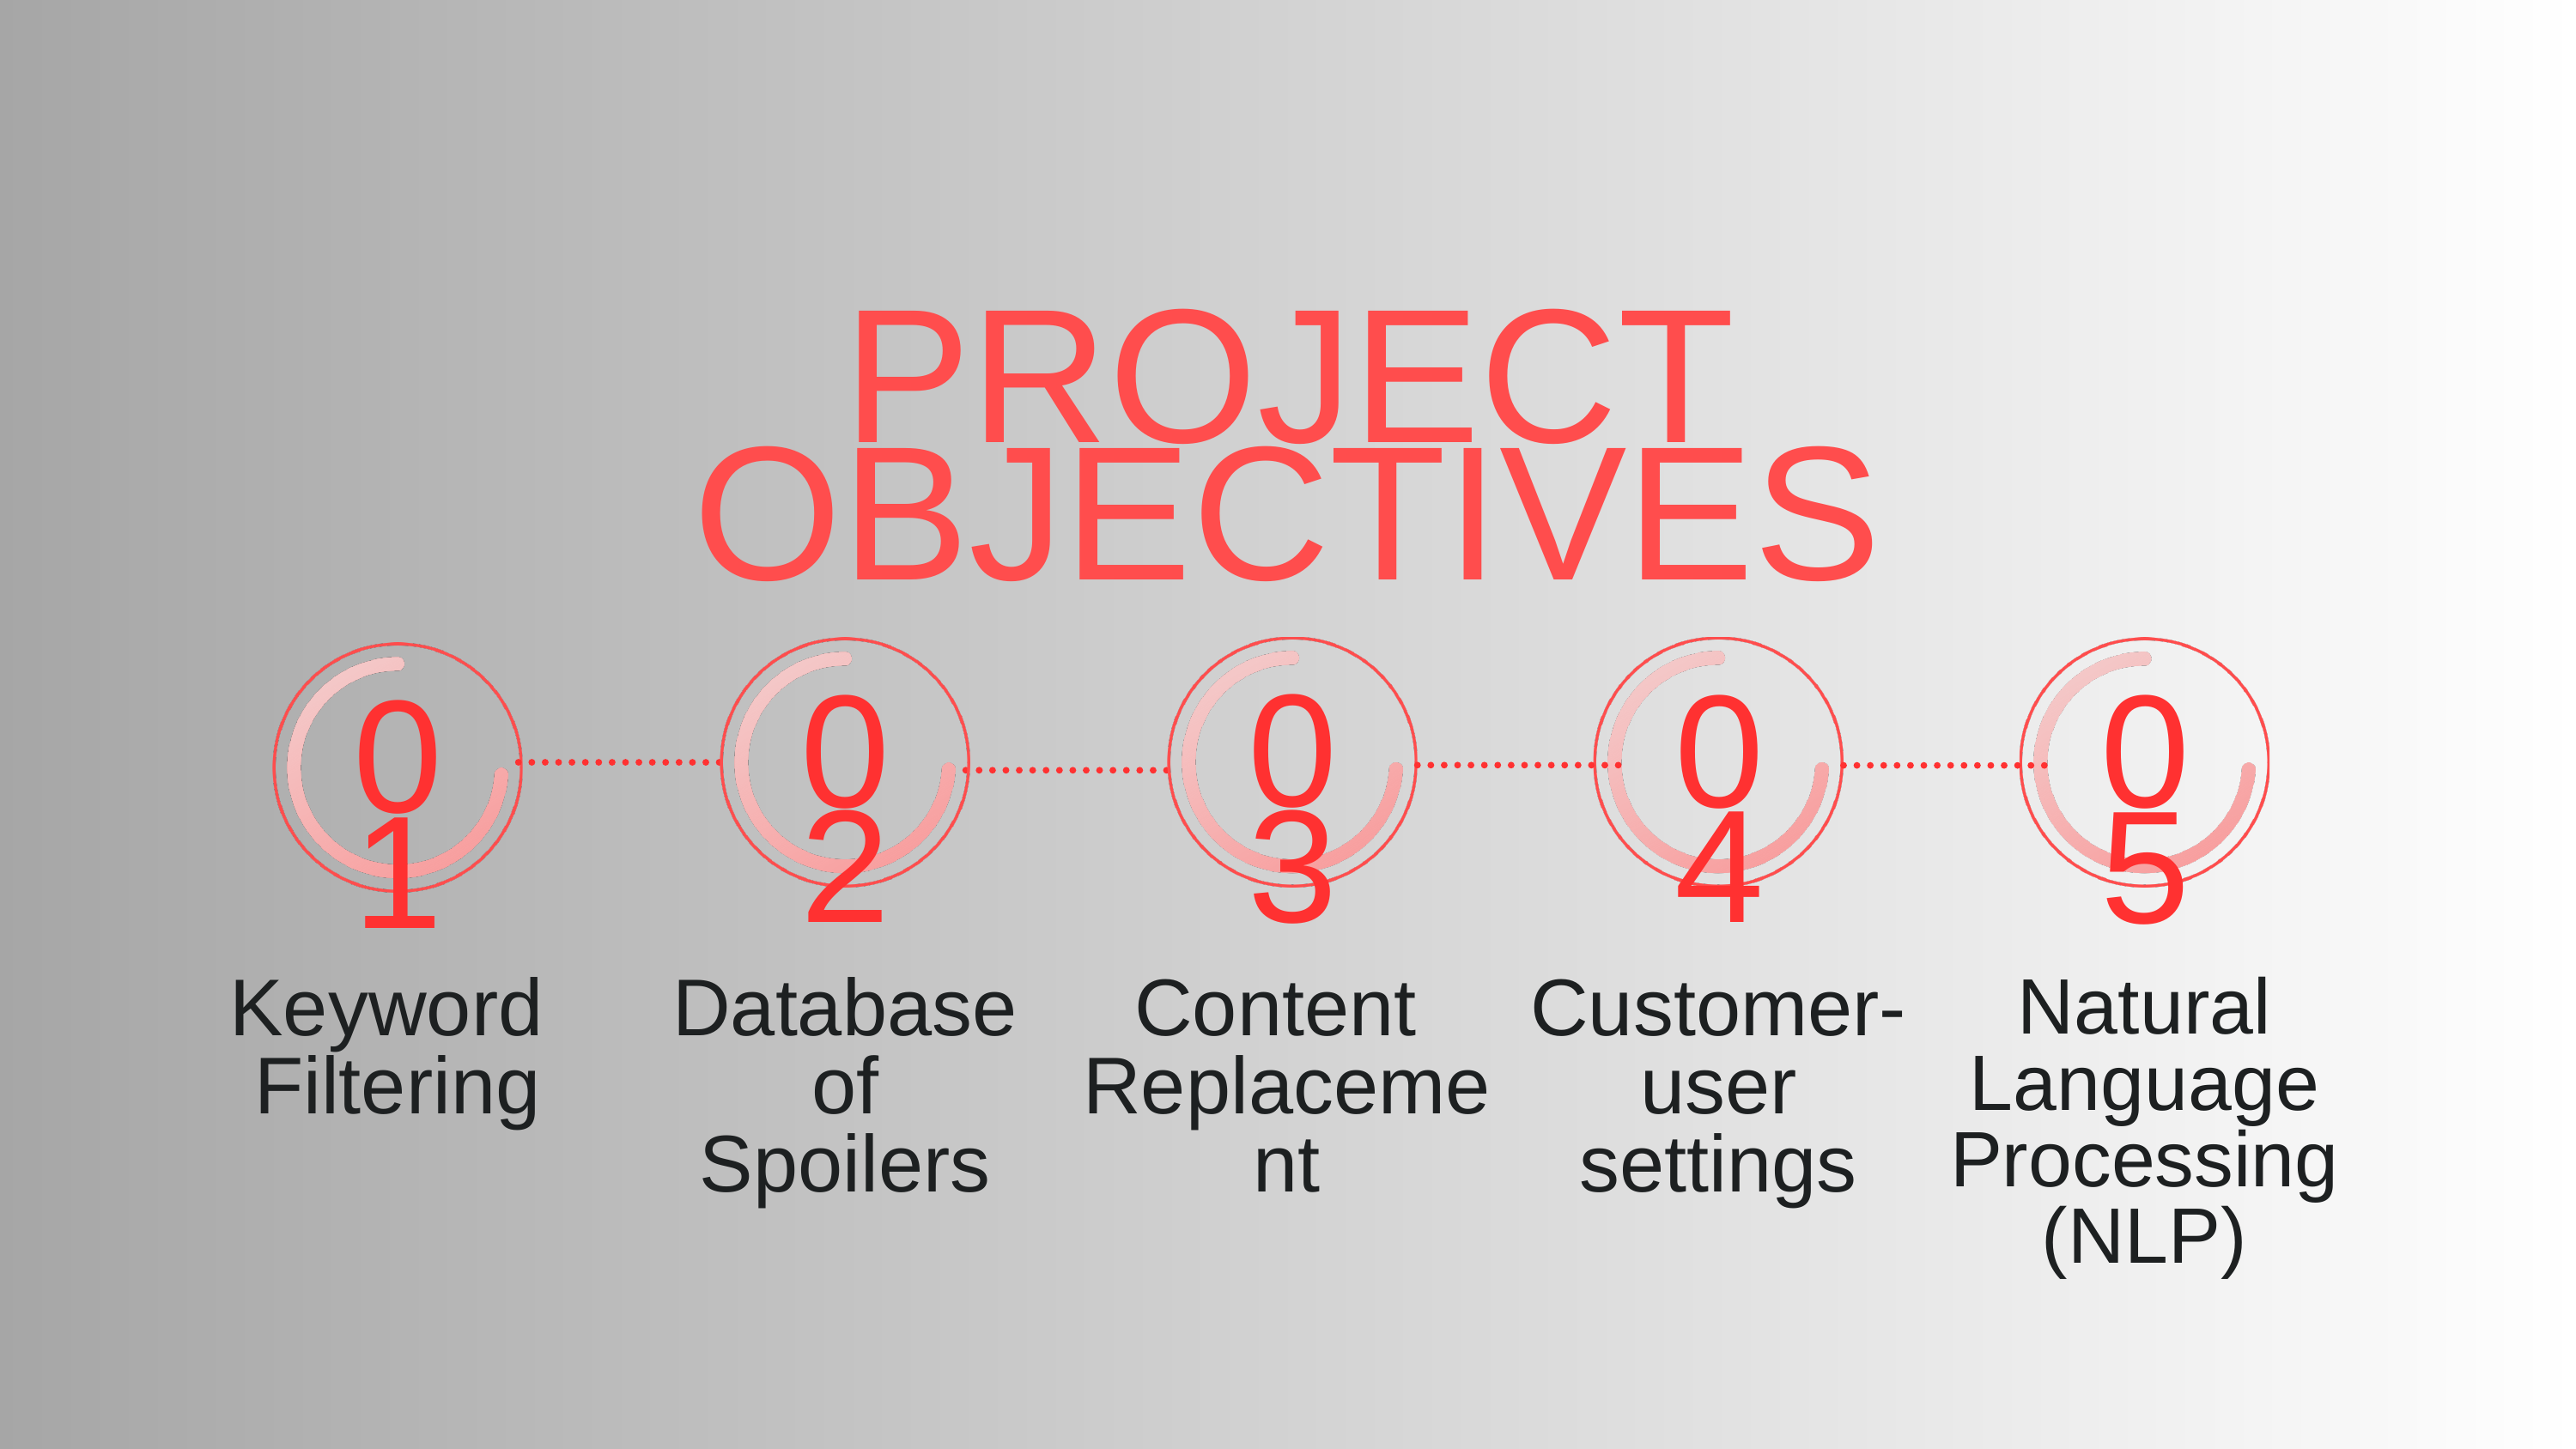

PROJECT OBJECTIVES

03
02
04
05
01

Natural Language Processing (NLP)

Keyword
Filtering

Database of Spoilers

Content
Replacement
Customer-user
settings